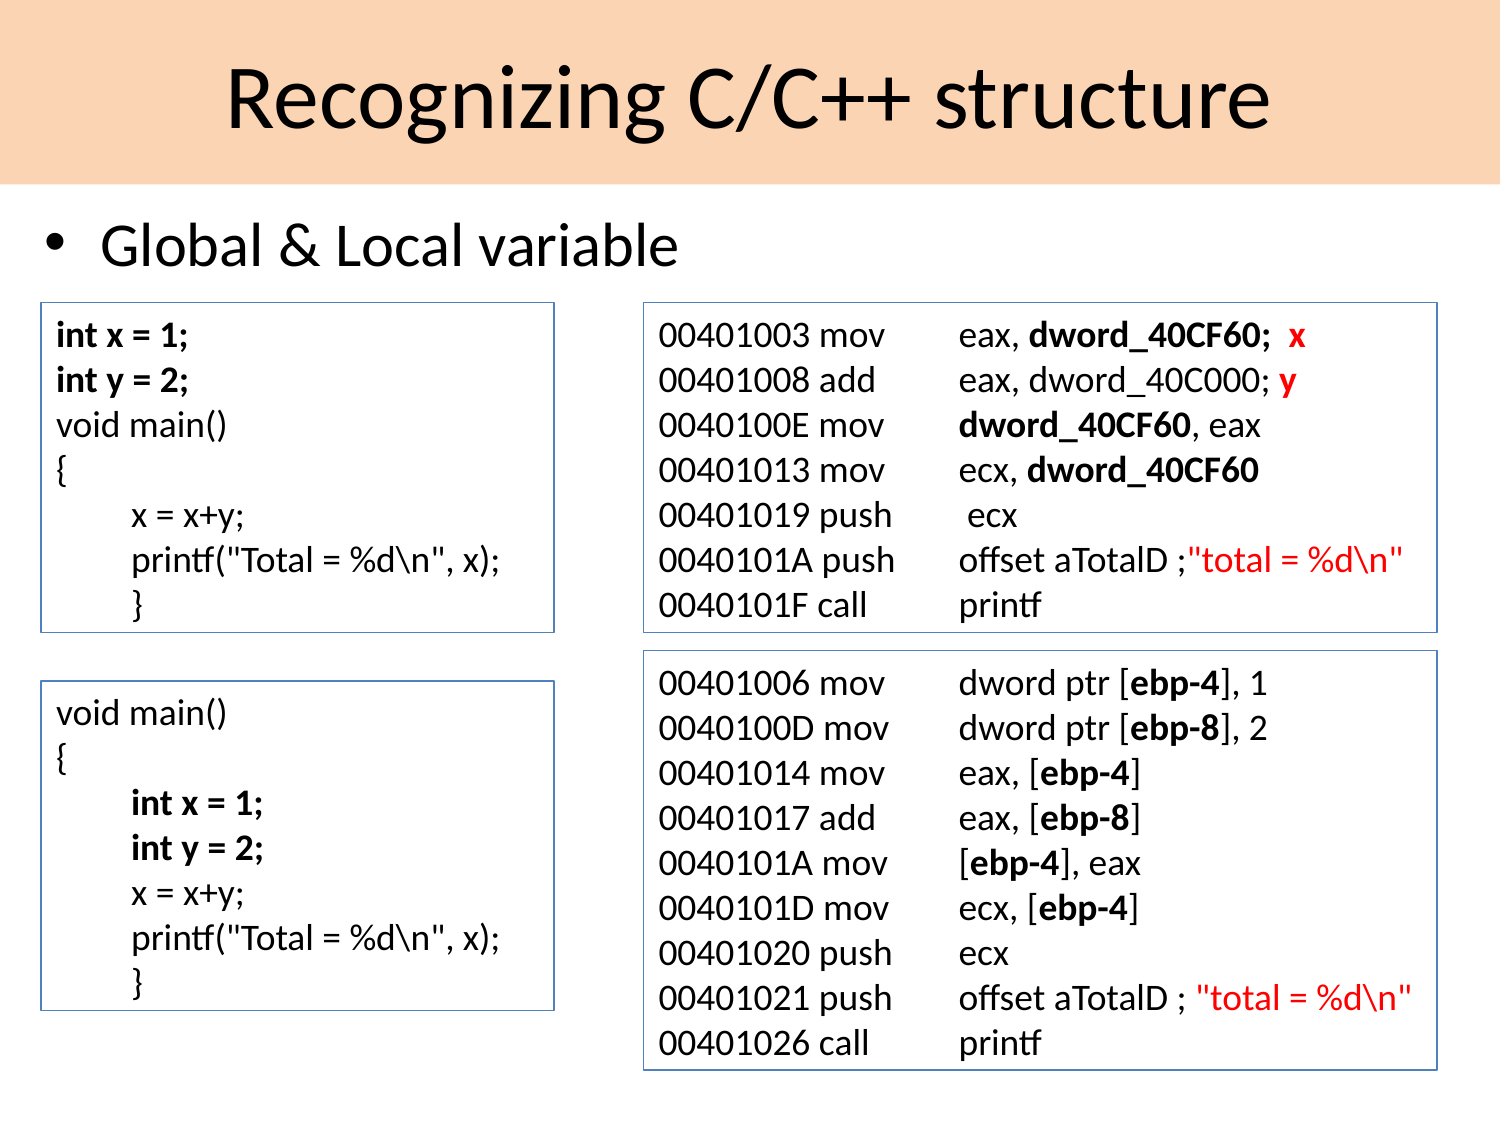

Recognizing C/C++ structure
Global & Local variable
int x = 1;
int y = 2;
void main()
{
x = x+y;
printf("Total = %d\n", x);
}
00401003 mov 	eax, dword_40CF60;  x
00401008 add 	eax, dword_40C000; y
0040100E mov 	dword_40CF60, eax
00401013 mov 	ecx, dword_40CF60
00401019 push	 ecx
0040101A push 	offset aTotalD ;"total = %d\n"
0040101F call 	printf
00401006 mov 	dword ptr [ebp-4], 1
0040100D mov 	dword ptr [ebp-8], 2
00401014 mov 	eax, [ebp-4]
00401017 add 	eax, [ebp-8]
0040101A mov 	[ebp-4], eax
0040101D mov 	ecx, [ebp-4]
00401020 push 	ecx
00401021 push 	offset aTotalD ; "total = %d\n"
00401026 call 	printf
void main()
{
int x = 1;
int y = 2;
x = x+y;
printf("Total = %d\n", x);
}